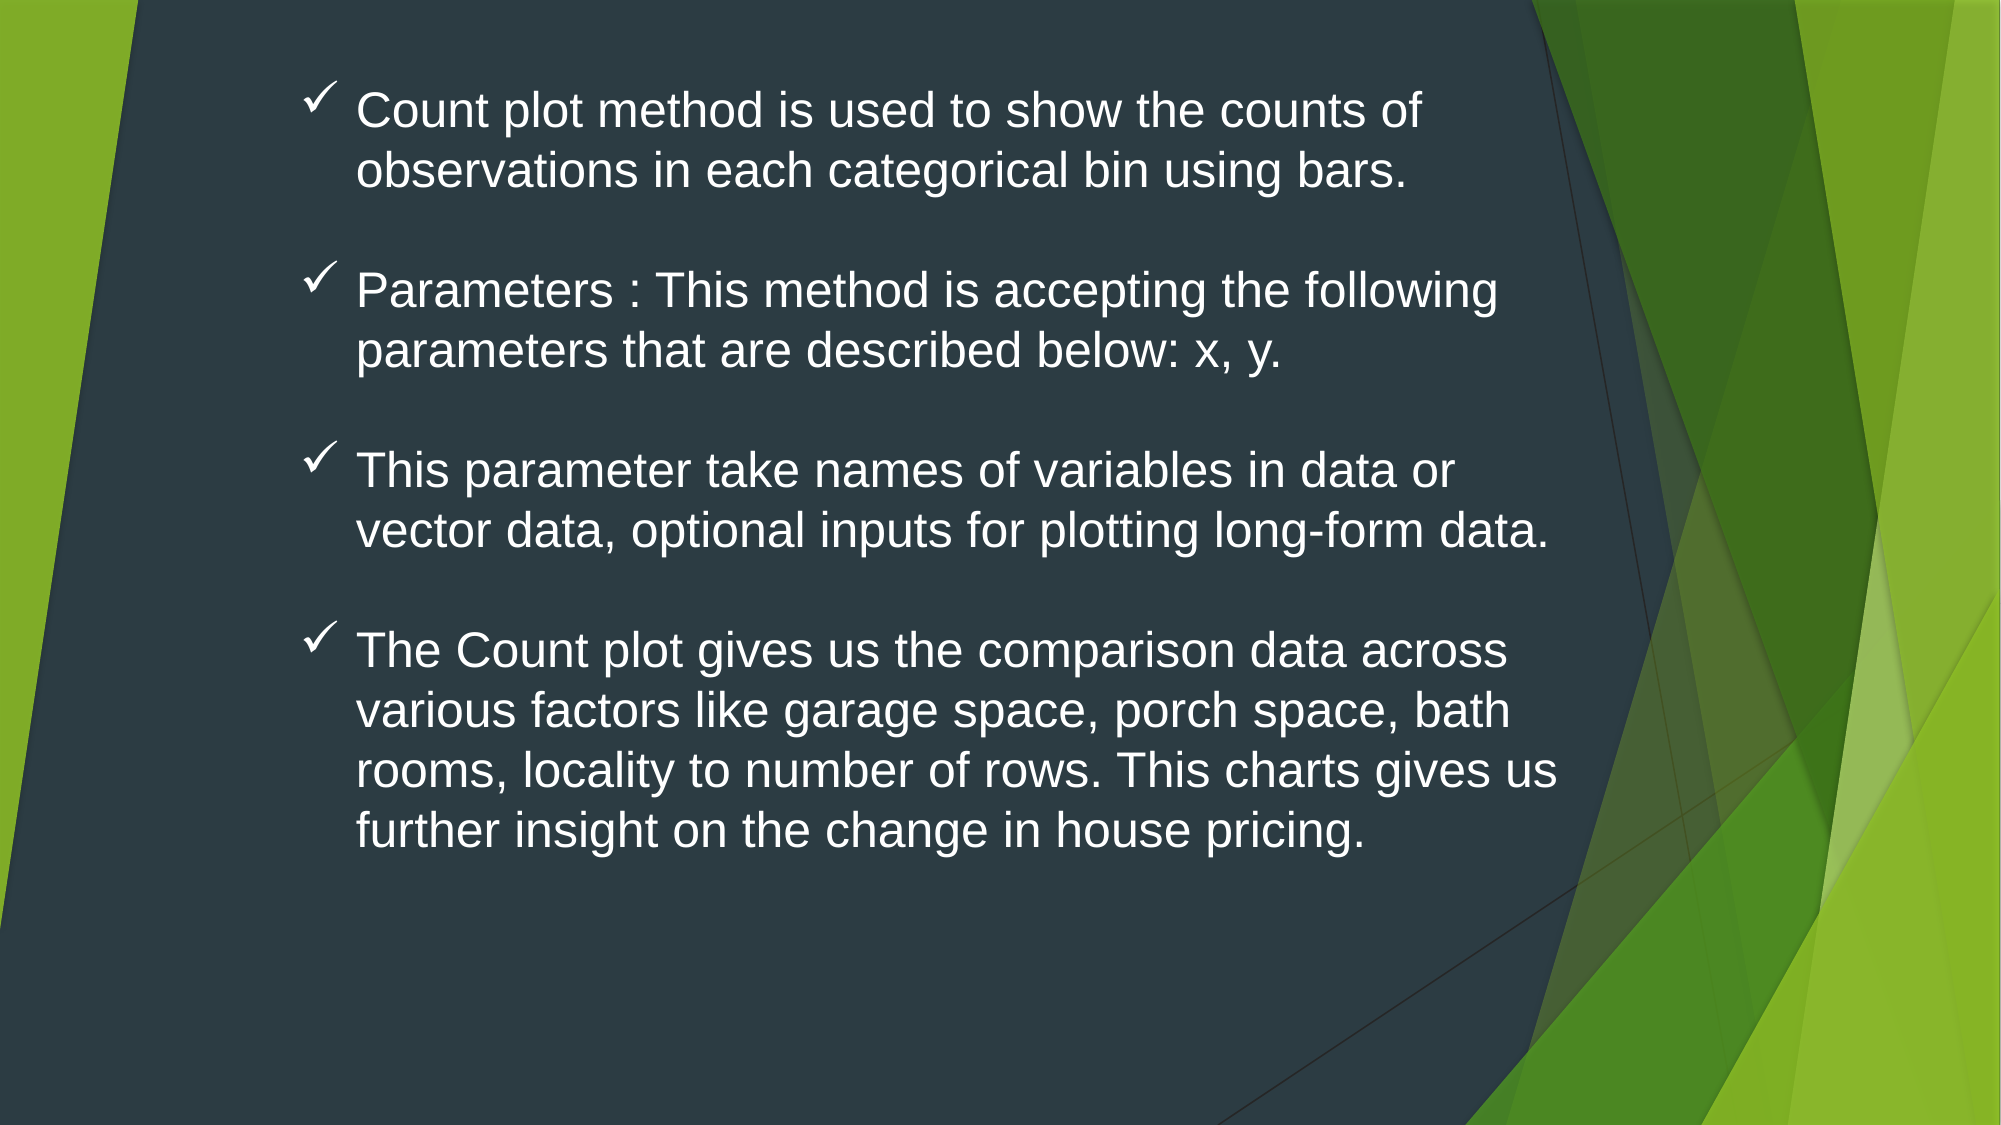

Count plot method is used to show the counts of observations in each categorical bin using bars.

Parameters : This method is accepting the following parameters that are described below: x, y.

This parameter take names of variables in data or vector data, optional inputs for plotting long-form data.

The Count plot gives us the comparison data across various factors like garage space, porch space, bath rooms, locality to number of rows. This charts gives us further insight on the change in house pricing.